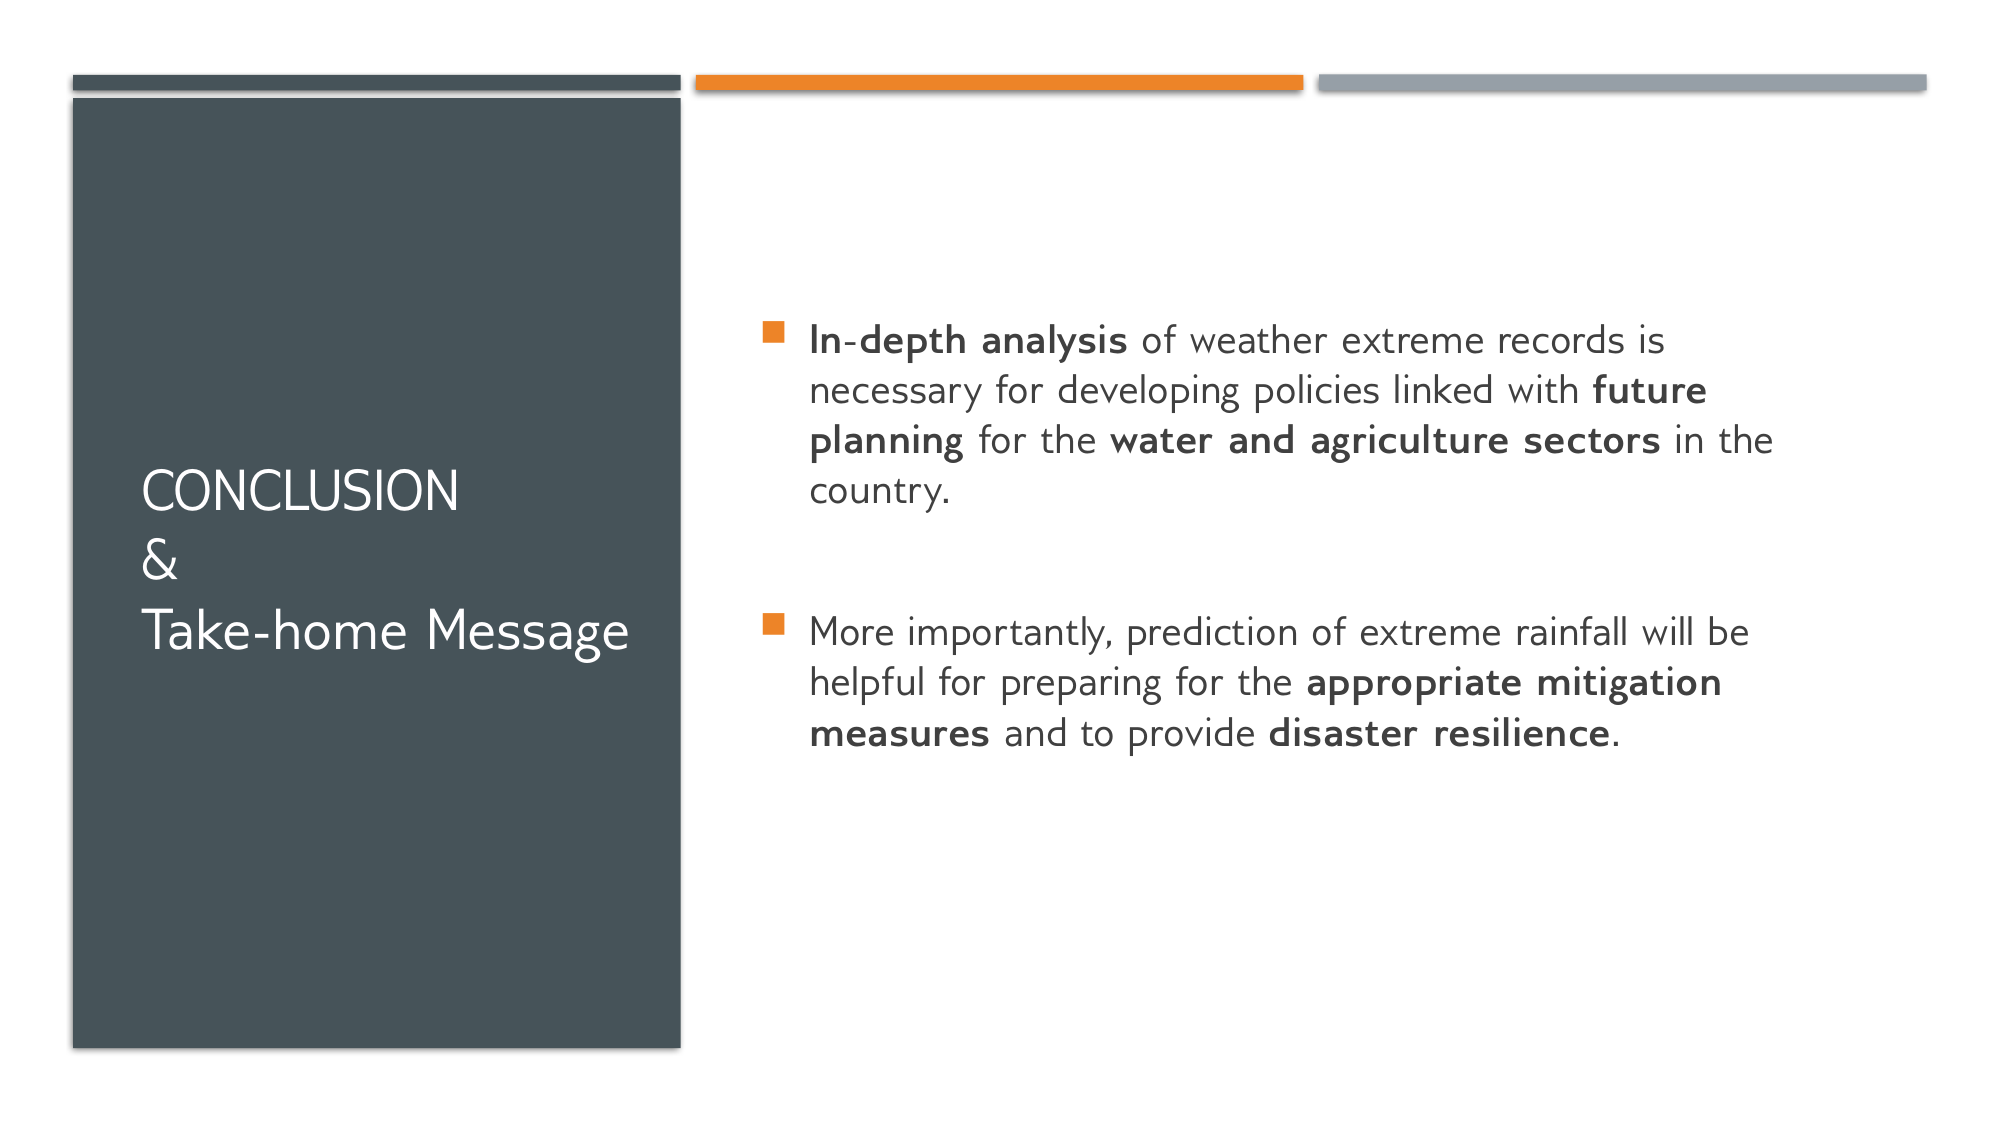

# Conclusion & Take-home Message
In-depth analysis of weather extreme records is necessary for developing policies linked with future planning for the water and agriculture sectors in the country.

More importantly, prediction of extreme rainfall will be helpful for preparing for the appropriate mitigation measures and to provide disaster resilience.